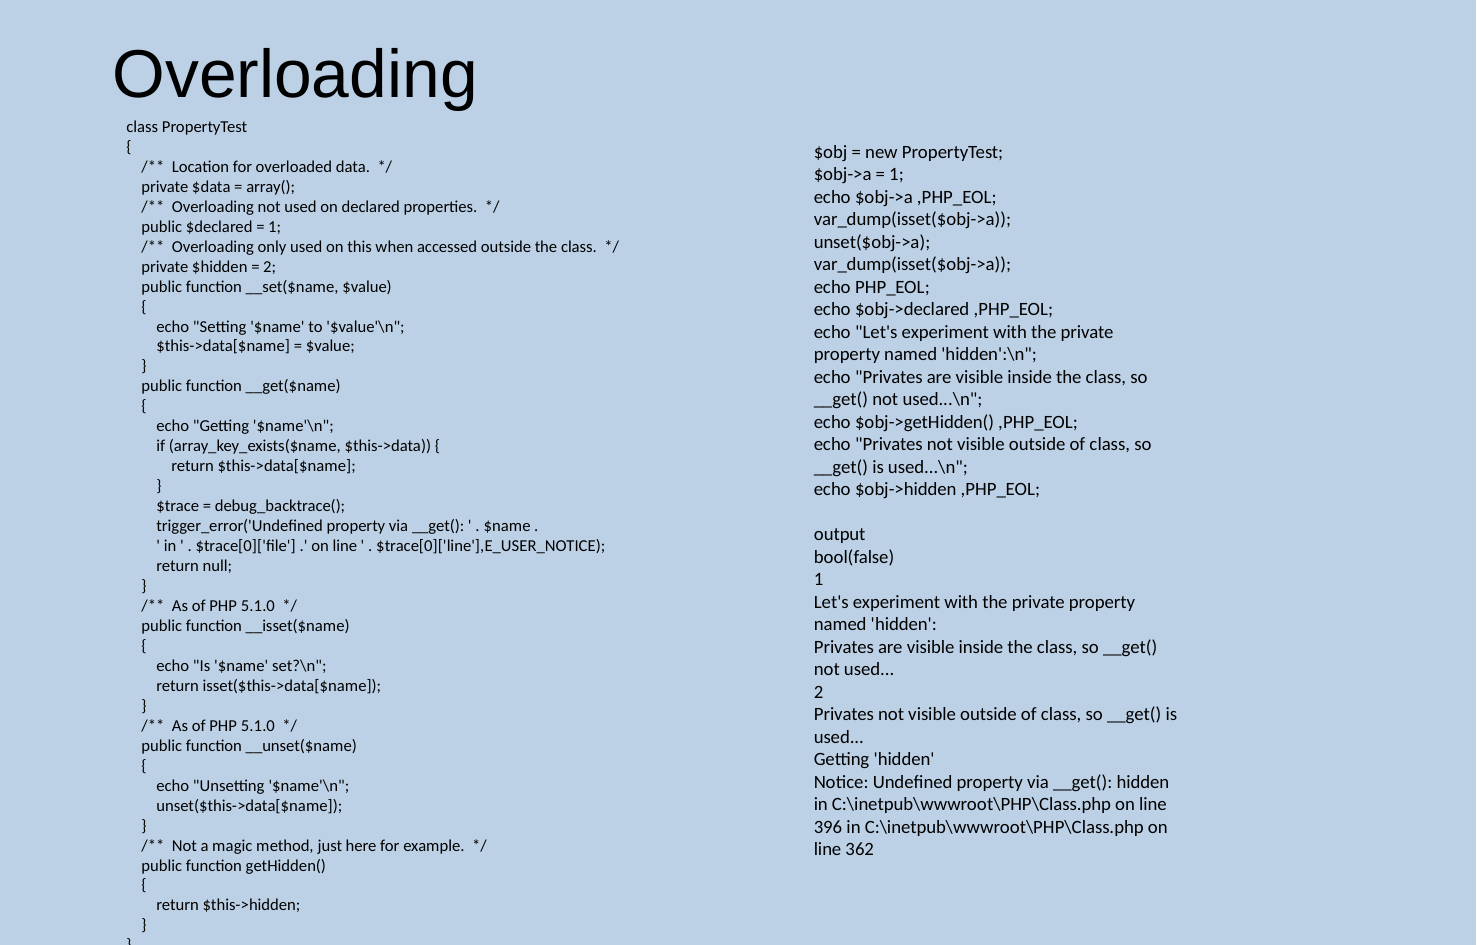

Overloading

class PropertyTest
{
    /**  Location for overloaded data.  */
    private $data = array();
    /**  Overloading not used on declared properties.  */
    public $declared = 1;
    /**  Overloading only used on this when accessed outside the class.  */
    private $hidden = 2;
    public function __set($name, $value)
    {
        echo "Setting '$name' to '$value'\n";
        $this->data[$name] = $value;
    }
    public function __get($name)
    {
        echo "Getting '$name'\n";
        if (array_key_exists($name, $this->data)) {
            return $this->data[$name];
        }
        $trace = debug_backtrace();
        trigger_error('Undefined property via __get(): ' . $name .
        ' in ' . $trace[0]['file'] .' on line ' . $trace[0]['line'],E_USER_NOTICE);
        return null;
    }
    /**  As of PHP 5.1.0  */
    public function __isset($name)
    {
        echo "Is '$name' set?\n";
        return isset($this->data[$name]);
    }
    /**  As of PHP 5.1.0  */
    public function __unset($name)
    {
        echo "Unsetting '$name'\n";
        unset($this->data[$name]);
    }
    /**  Not a magic method, just here for example.  */
    public function getHidden()
    {
        return $this->hidden;
    }
}

$obj = new PropertyTest;
$obj->a = 1;
echo $obj->a ,PHP_EOL;
var_dump(isset($obj->a));
unset($obj->a);
var_dump(isset($obj->a));
echo PHP_EOL;
echo $obj->declared ,PHP_EOL;
echo "Let's experiment with the private property named 'hidden':\n";
echo "Privates are visible inside the class, so __get() not used...\n";
echo $obj->getHidden() ,PHP_EOL;
echo "Privates not visible outside of class, so __get() is used...\n";
echo $obj->hidden ,PHP_EOL;

output
bool(false)
1
Let's experiment with the private property named 'hidden':
Privates are visible inside the class, so __get() not used...
2
Privates not visible outside of class, so __get() is used...
Getting 'hidden'
Notice: Undefined property via __get(): hidden in C:\inetpub\wwwroot\PHP\Class.php on line 396 in C:\inetpub\wwwroot\PHP\Class.php on line 362